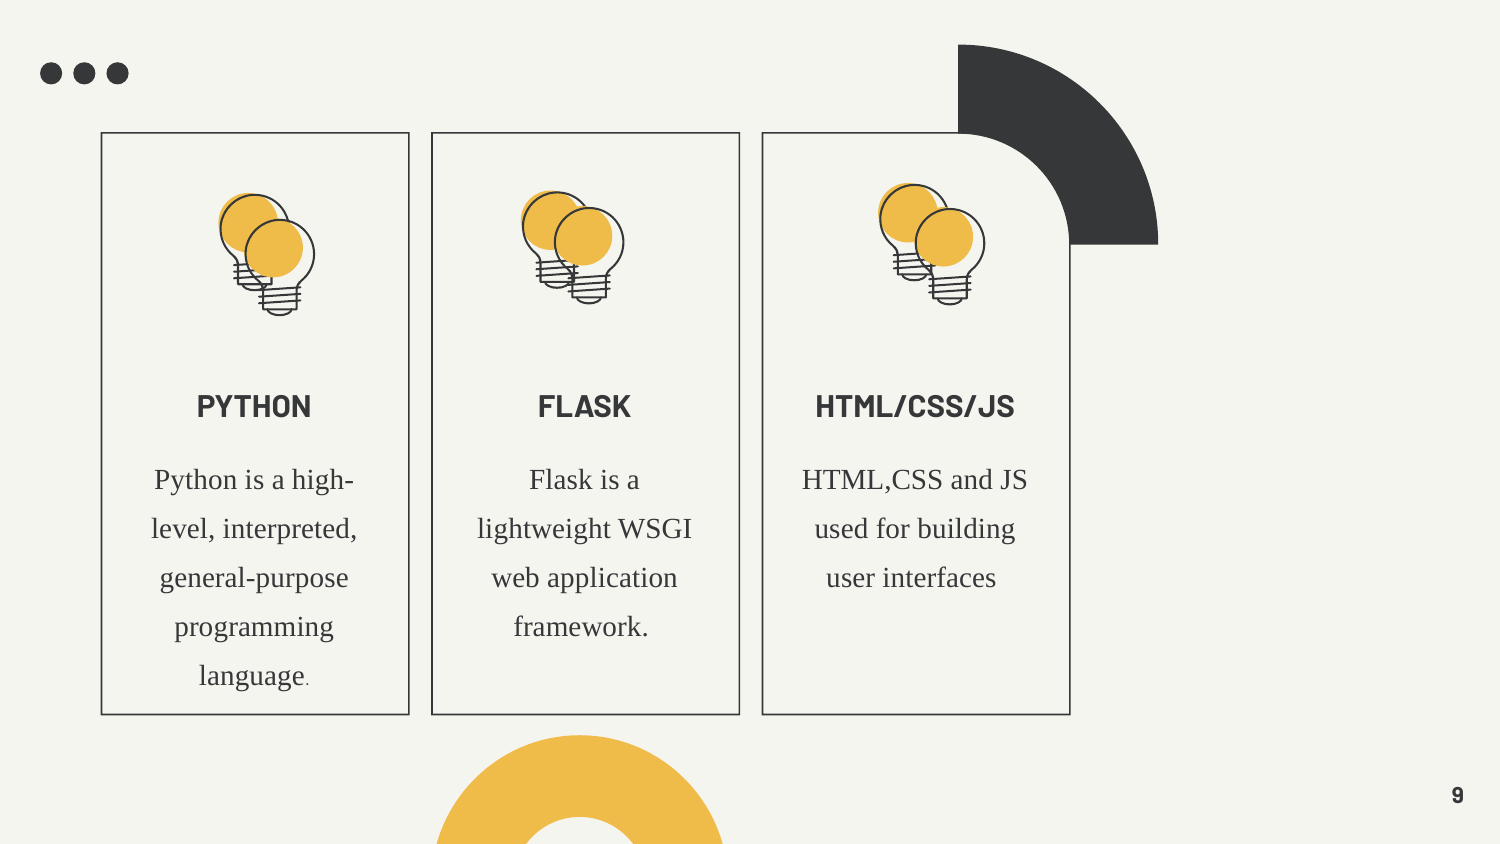

PYTHON
Python is a high-level, interpreted, general-purpose programming language.

FLASK
Flask is a lightweight WSGI web application framework.

HTML/CSS/JS
HTML,CSS and JS used for building user interfaces

9